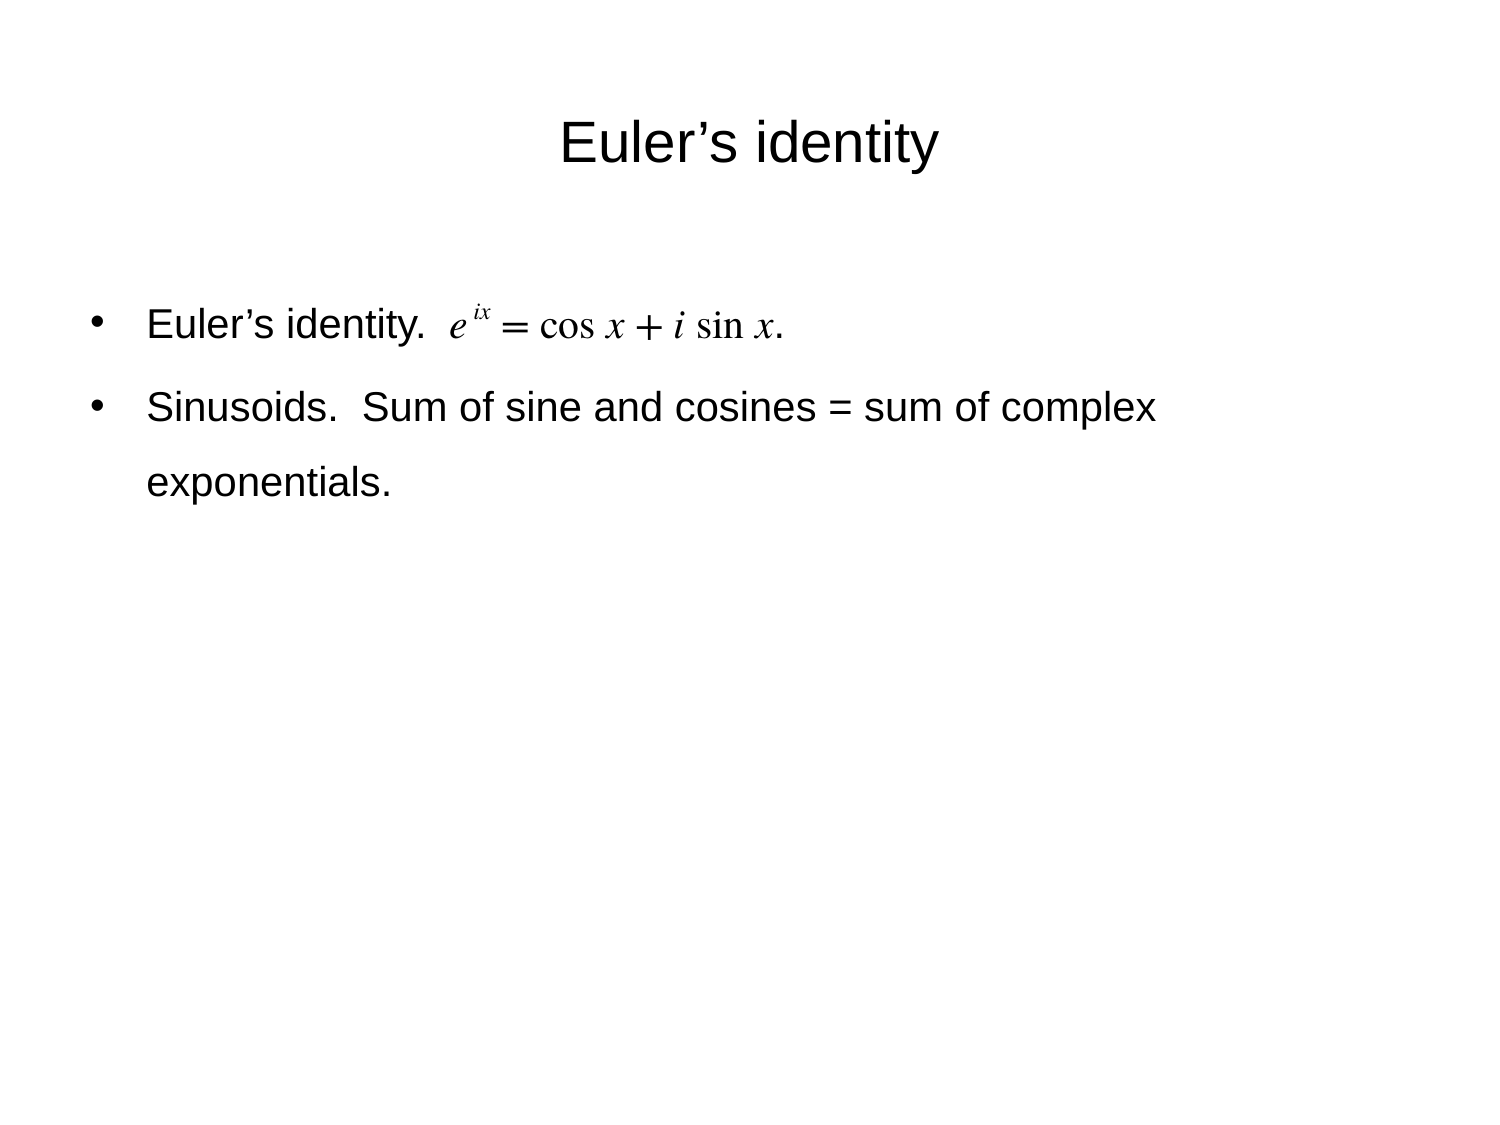

# Euler’s identity
Euler’s identity.  eix = cos x + i sin x.
Sinusoids.  Sum of sine and cosines = sum of complex exponentials.